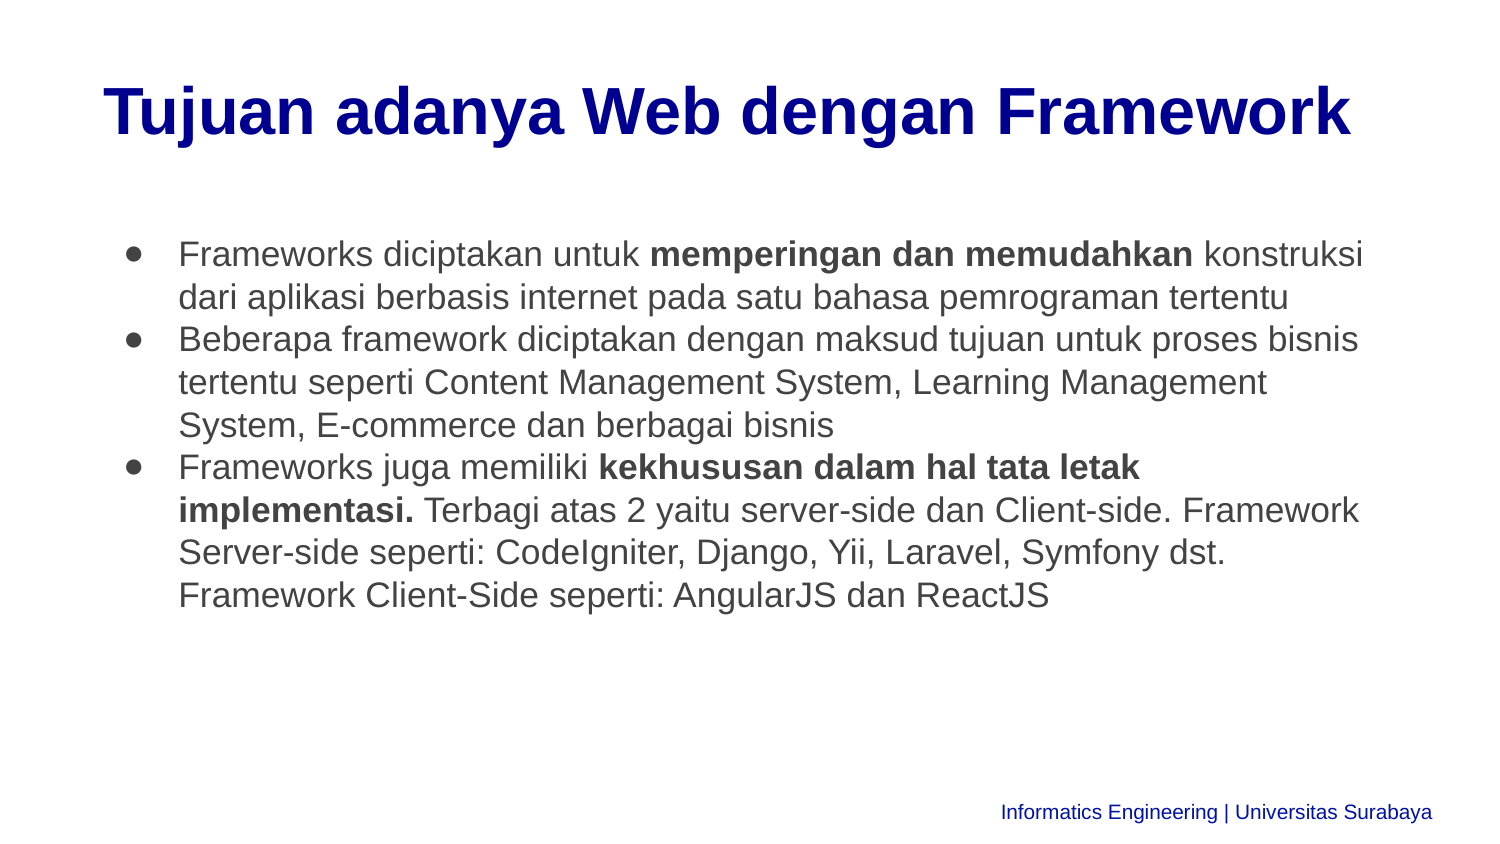

Tujuan adanya Web dengan Framework
Frameworks diciptakan untuk memperingan dan memudahkan konstruksi dari aplikasi berbasis internet pada satu bahasa pemrograman tertentu
Beberapa framework diciptakan dengan maksud tujuan untuk proses bisnis tertentu seperti Content Management System, Learning Management System, E-commerce dan berbagai bisnis
Frameworks juga memiliki kekhususan dalam hal tata letak implementasi. Terbagi atas 2 yaitu server-side dan Client-side. Framework Server-side seperti: CodeIgniter, Django, Yii, Laravel, Symfony dst. Framework Client-Side seperti: AngularJS dan ReactJS

Informatics Engineering | Universitas Surabaya